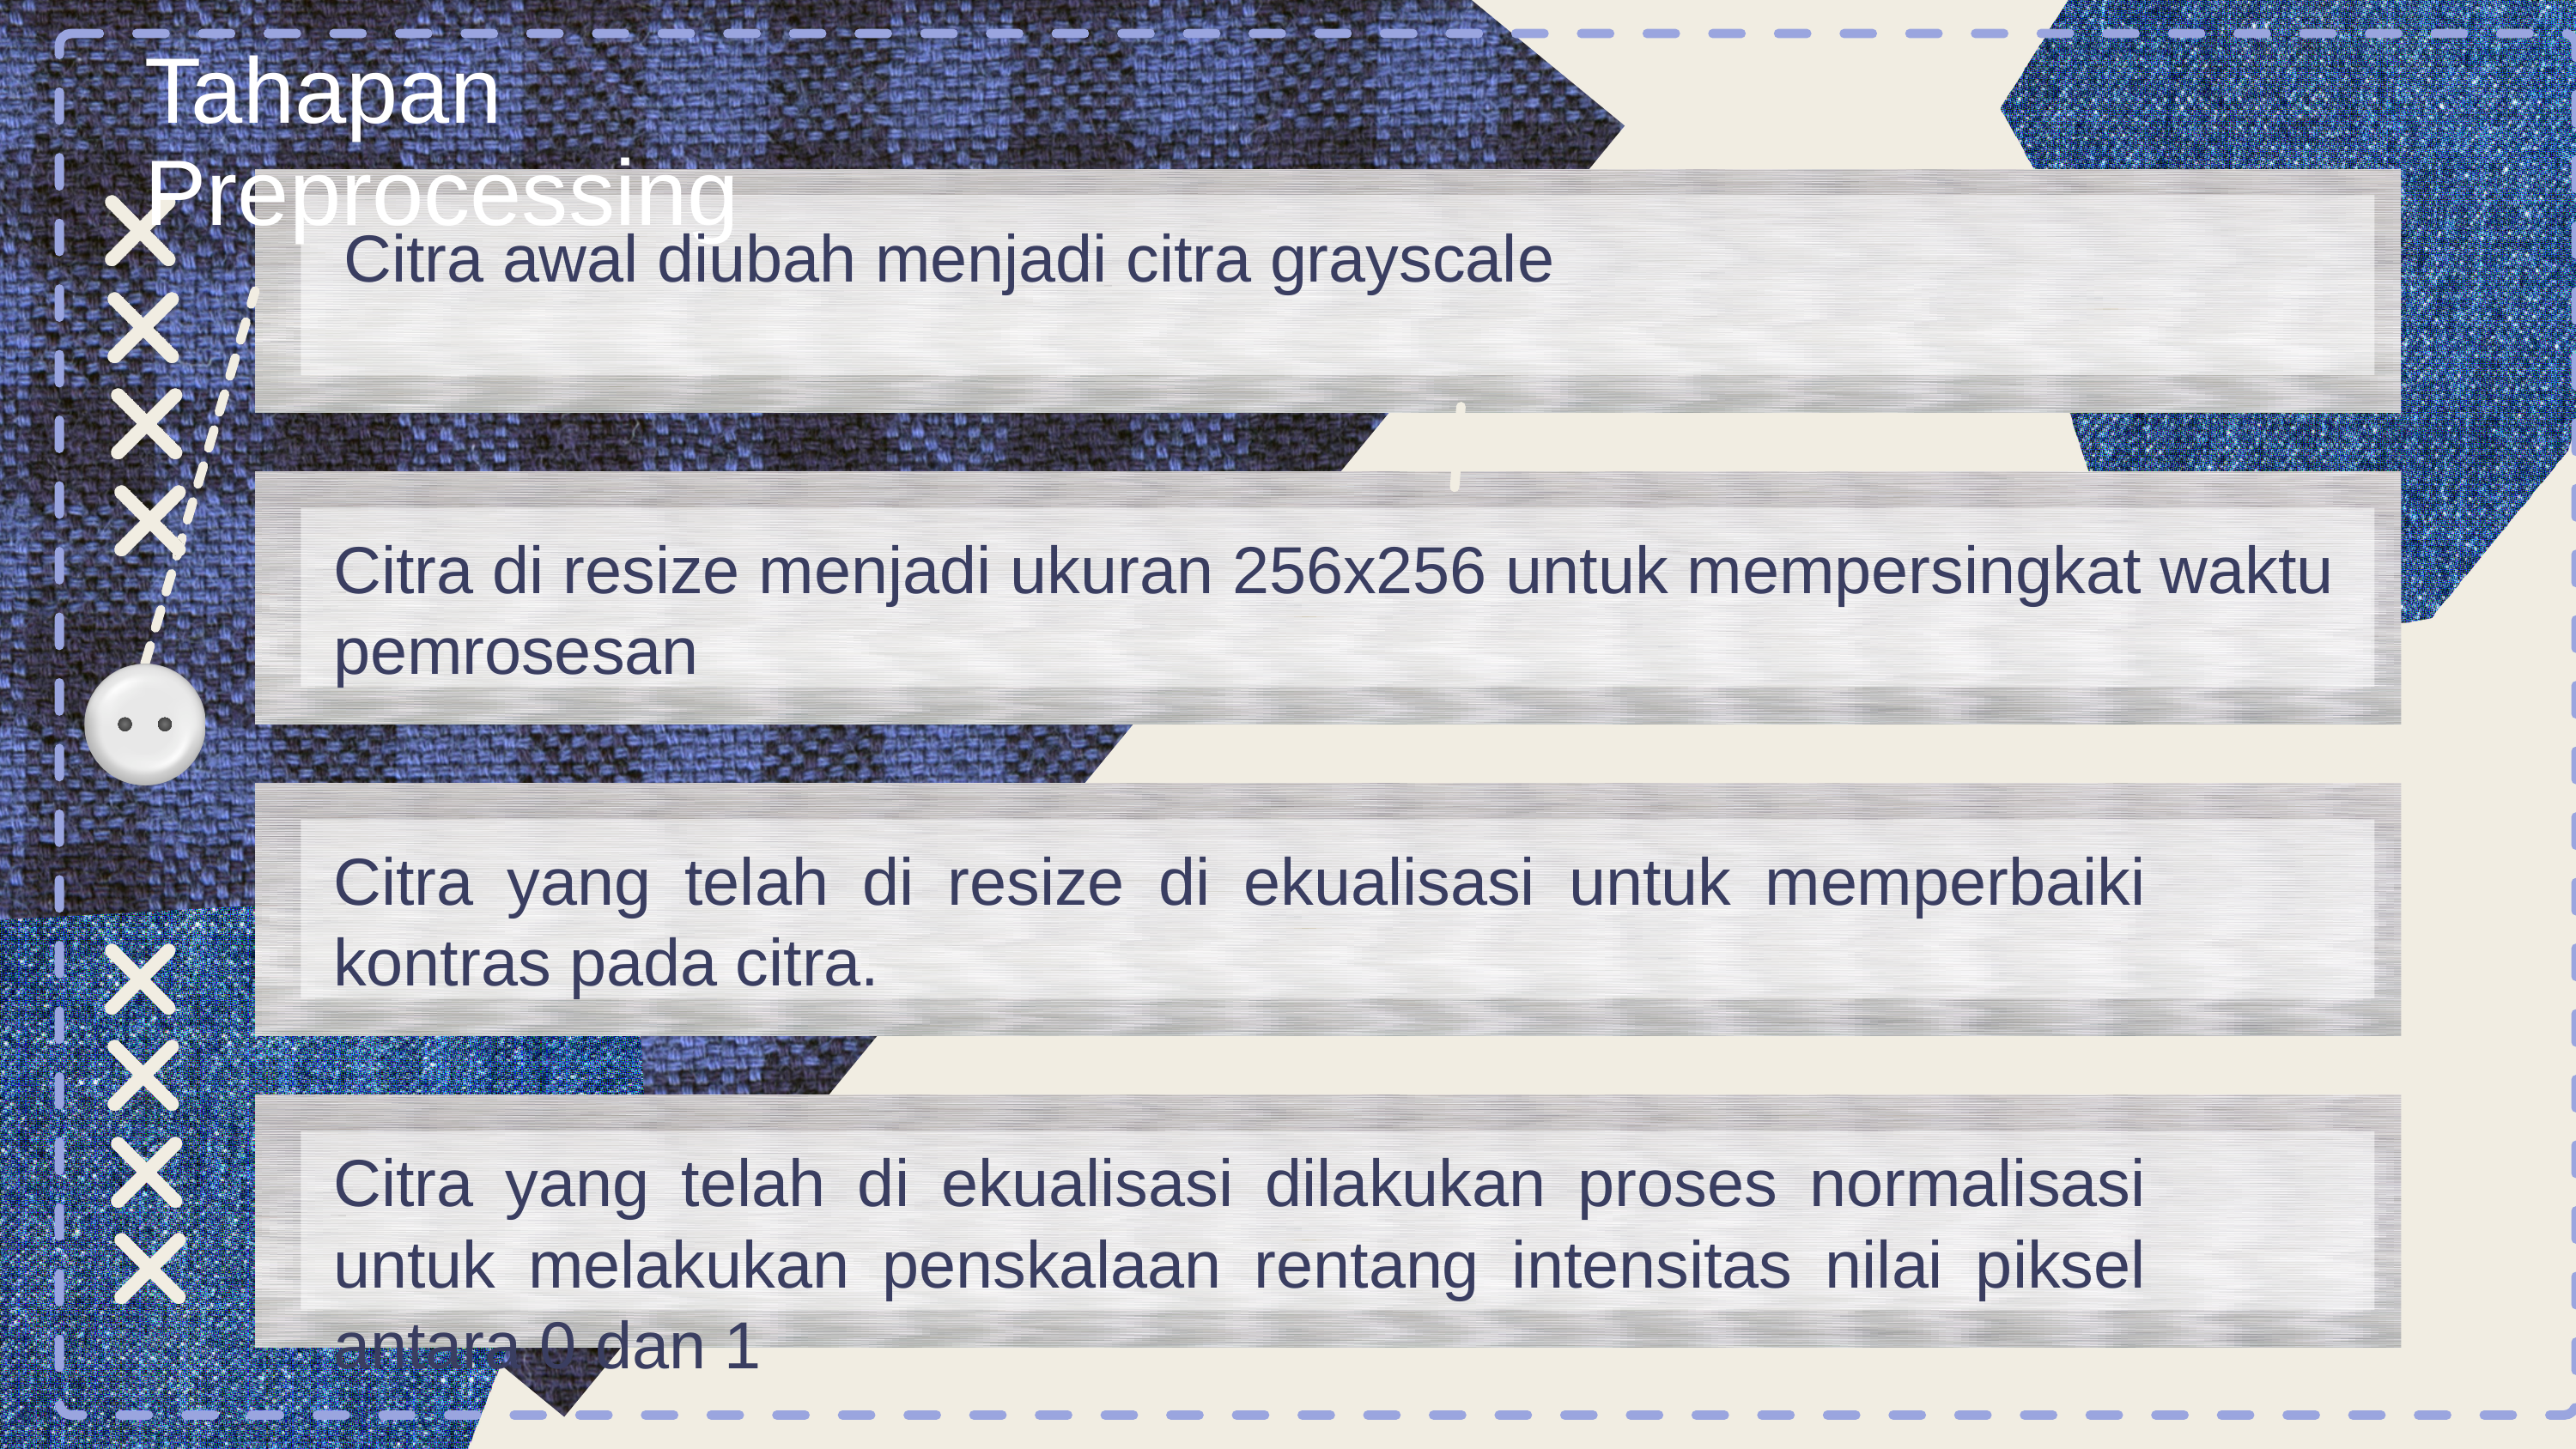

Tahapan Preprocessing

Citra awal diubah menjadi citra grayscale

Citra di resize menjadi ukuran 256x256 untuk mempersingkat waktu pemrosesan

Citra yang telah di resize di ekualisasi untuk memperbaiki kontras pada citra.

Citra yang telah di ekualisasi dilakukan proses normalisasi untuk melakukan penskalaan rentang intensitas nilai piksel antara 0 dan 1